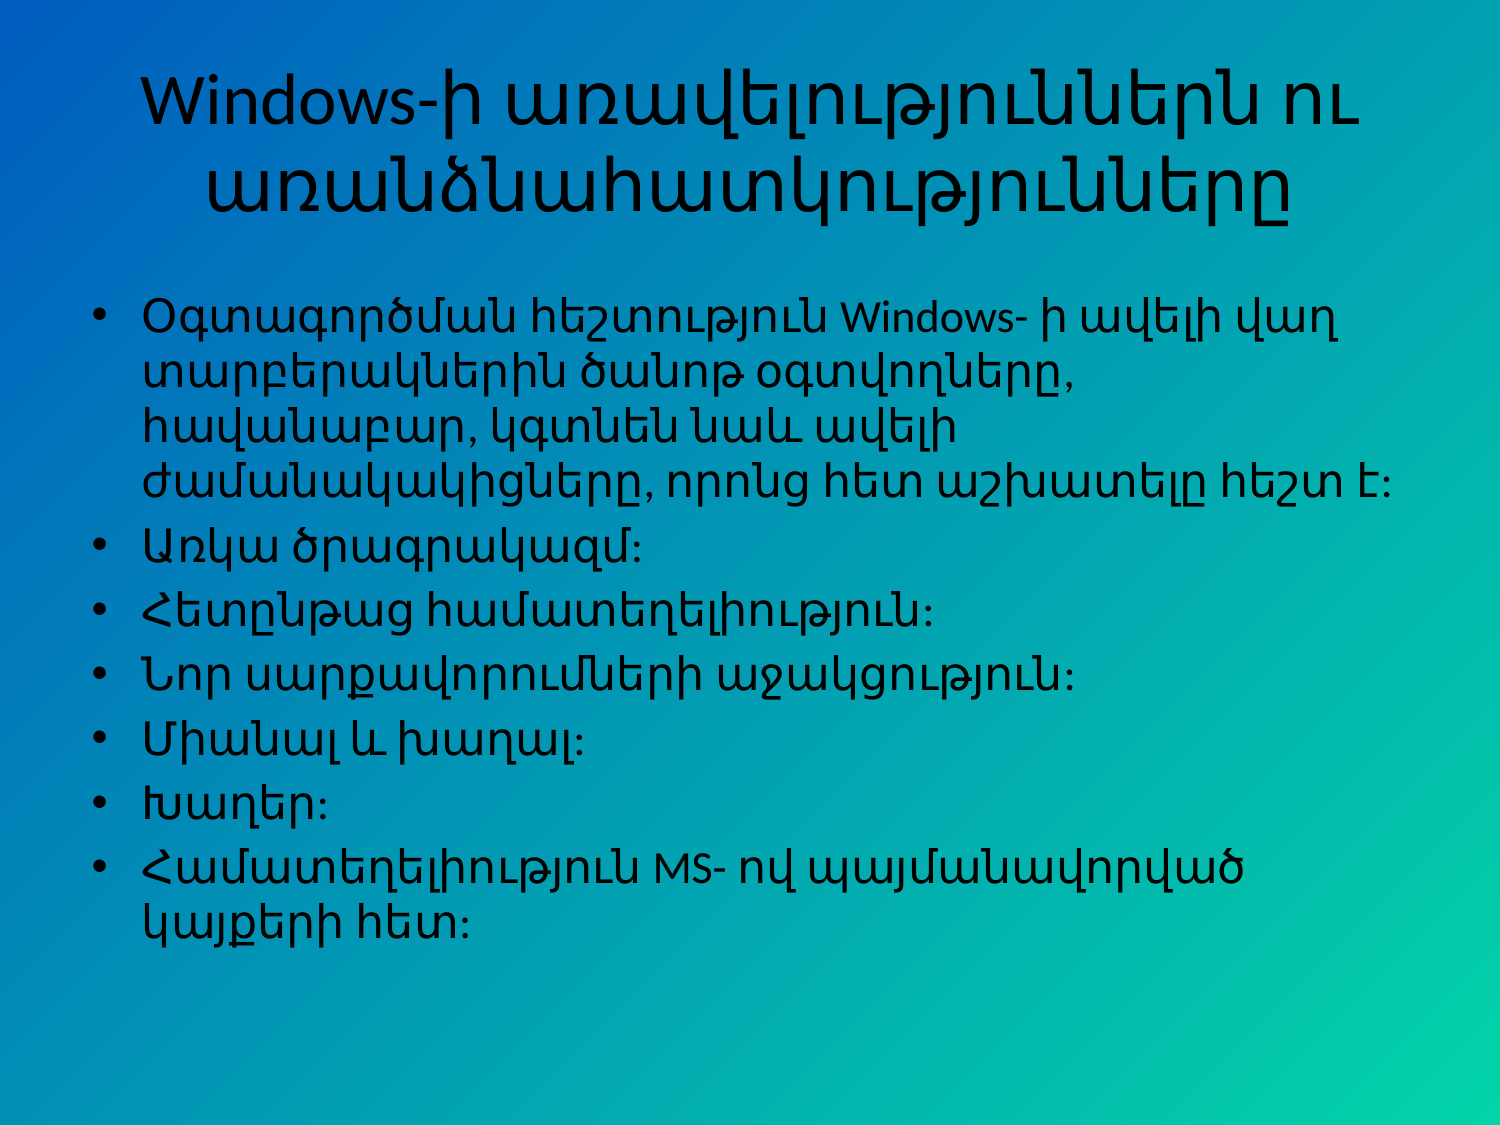

# Windows-ի առավելություններն ու առանձնահատկությունները
Օգտագործման հեշտություն Windows- ի ավելի վաղ տարբերակներին ծանոթ օգտվողները, հավանաբար, կգտնեն նաև ավելի ժամանակակիցները, որոնց հետ աշխատելը հեշտ է:
Առկա ծրագրակազմ:
Հետընթաց համատեղելիություն:
Նոր սարքավորումների աջակցություն:
Միանալ և խաղալ:
Խաղեր:
Համատեղելիություն MS- ով պայմանավորված կայքերի հետ: